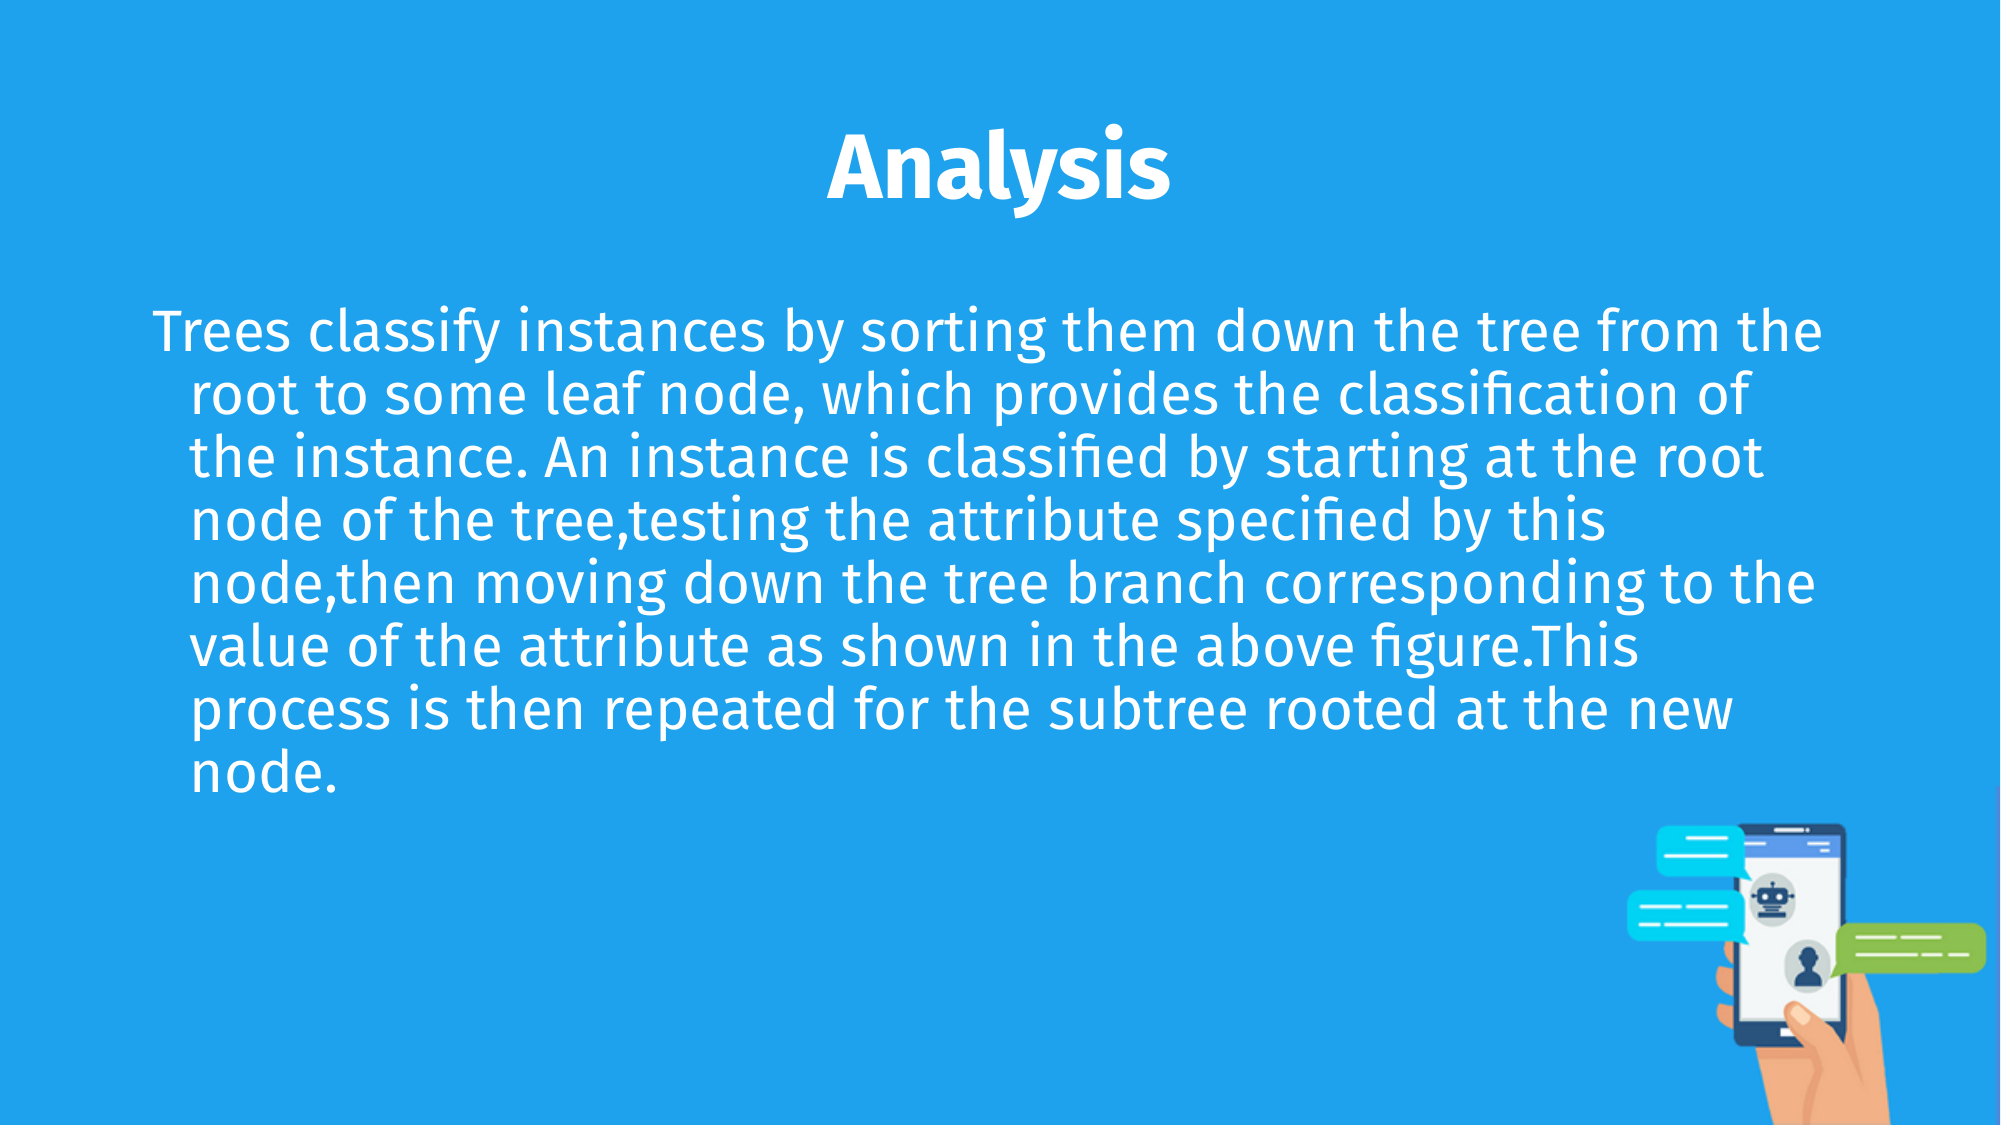

# Analysis
Trees classify instances by sorting them down the tree from the root to some leaf node, which provides the classification of the instance. An instance is classified by starting at the root node of the tree,testing the attribute specified by this node,then moving down the tree branch corresponding to the value of the attribute as shown in the above figure.This process is then repeated for the subtree rooted at the new node.